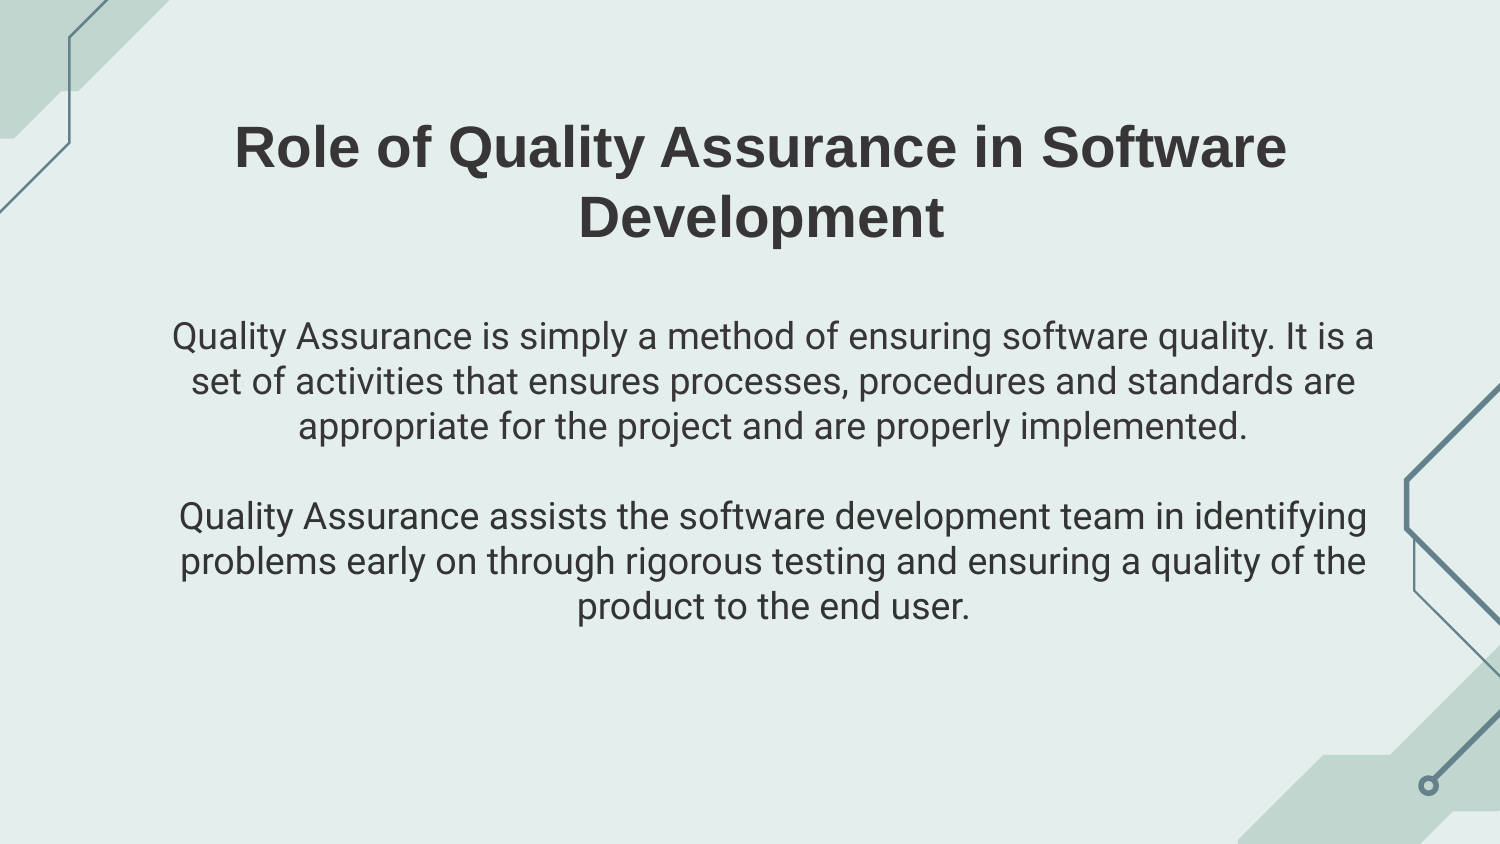

# Role of Quality Assurance in Software Development
Quality Assurance is simply a method of ensuring software quality. It is a set of activities that ensures processes, procedures and standards are appropriate for the project and are properly implemented.

Quality Assurance assists the software development team in identifying problems early on through rigorous testing and ensuring a quality of the product to the end user.